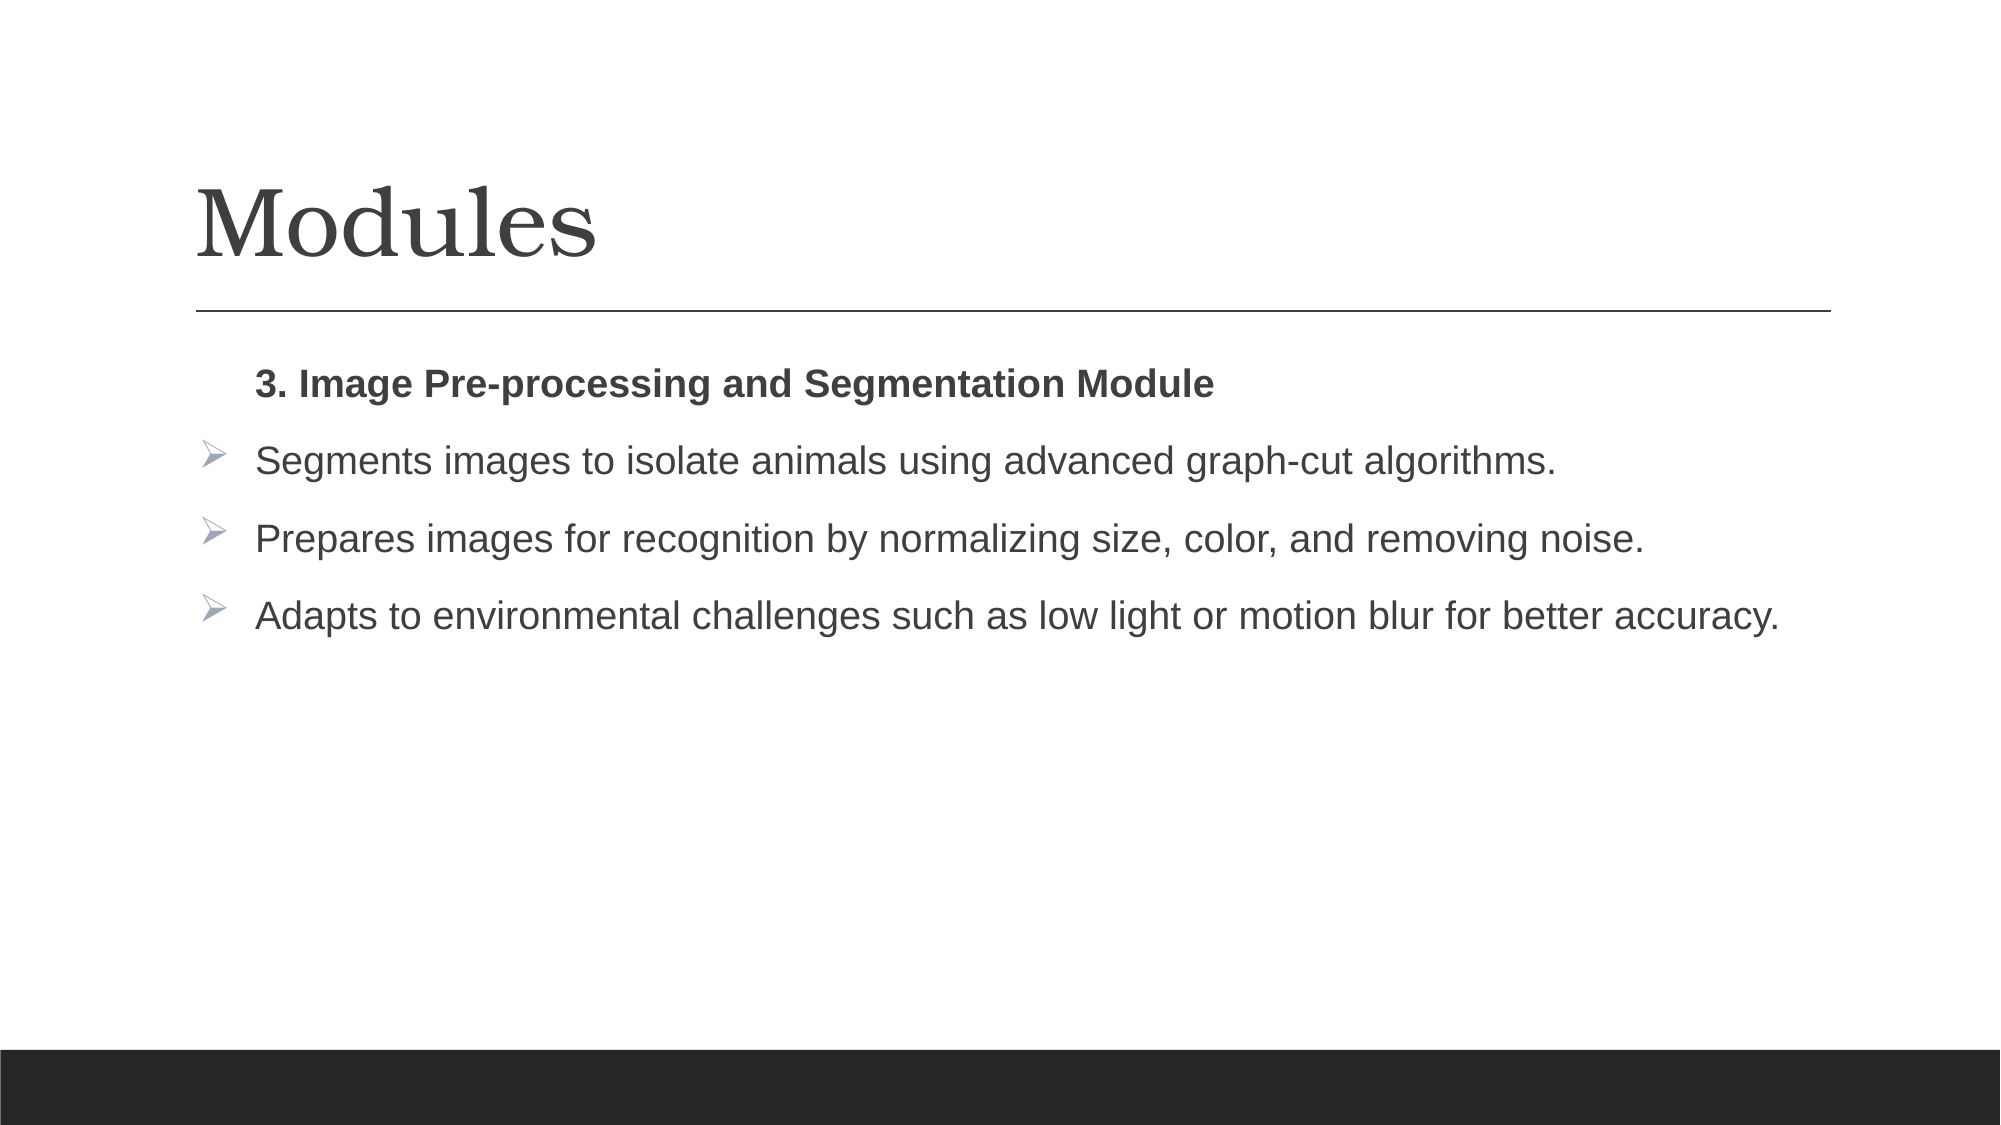

# Modules
3. Image Pre-processing and Segmentation Module
Segments images to isolate animals using advanced graph-cut algorithms.
Prepares images for recognition by normalizing size, color, and removing noise.
Adapts to environmental challenges such as low light or motion blur for better accuracy.